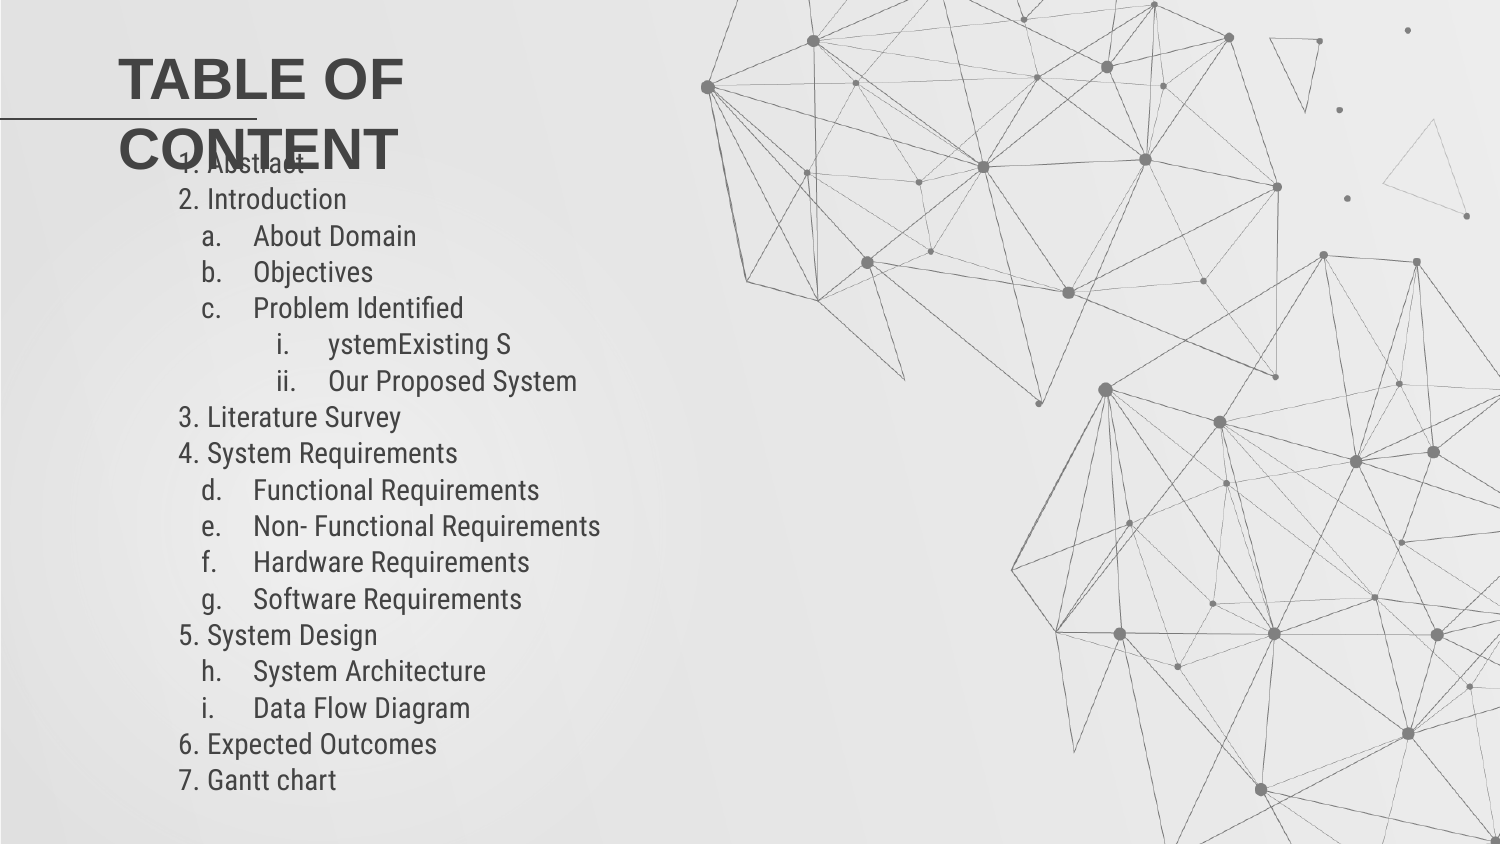

TABLE OF CONTENT

1. Abstract
2. Introduction
About Domain
Objectives
Problem Identified
ystemExisting S
Our Proposed System
3. Literature Survey
4. System Requirements
Functional Requirements
Non- Functional Requirements
Hardware Requirements
Software Requirements
5. System Design
System Architecture
Data Flow Diagram
6. Expected Outcomes
7. Gantt chart